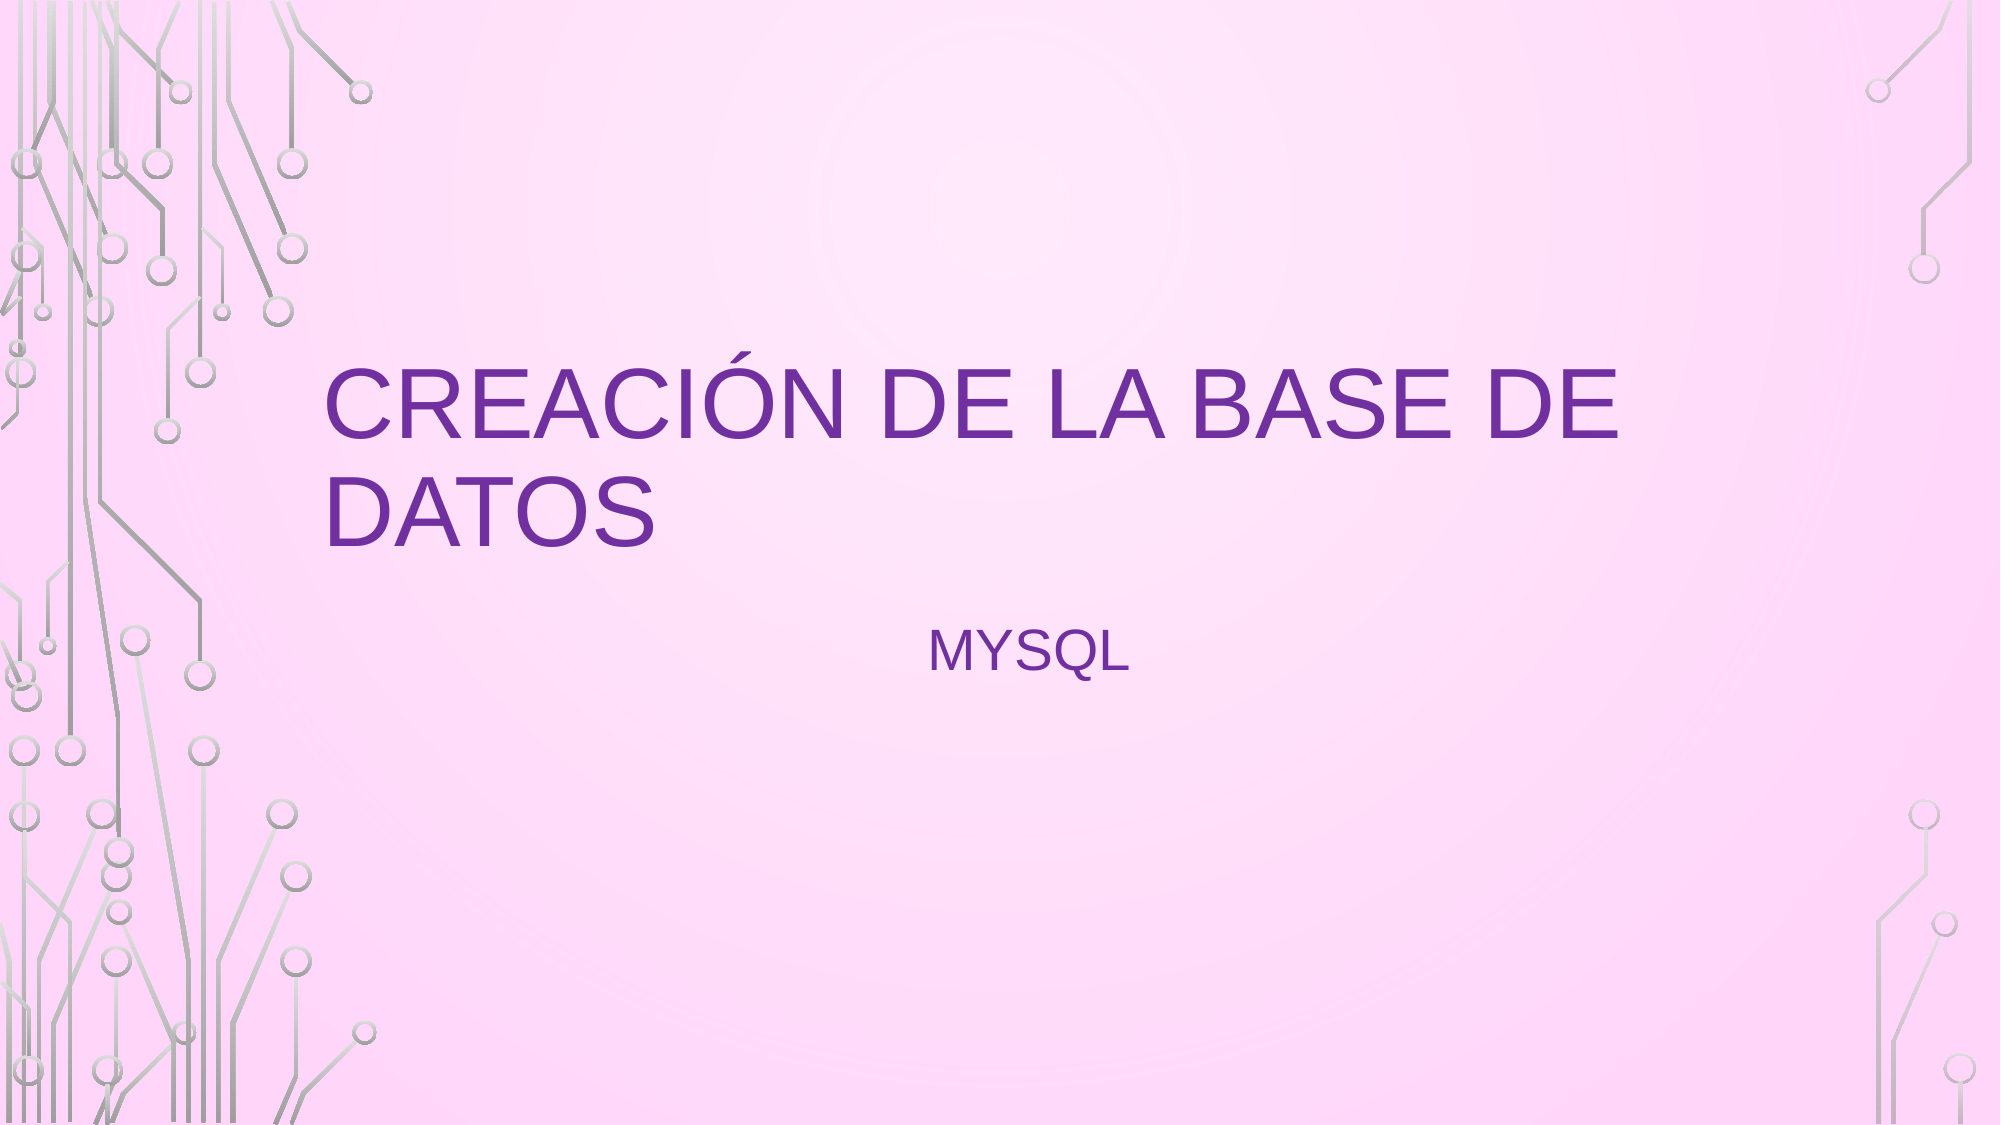

# Creación de la base de datos
Mysql